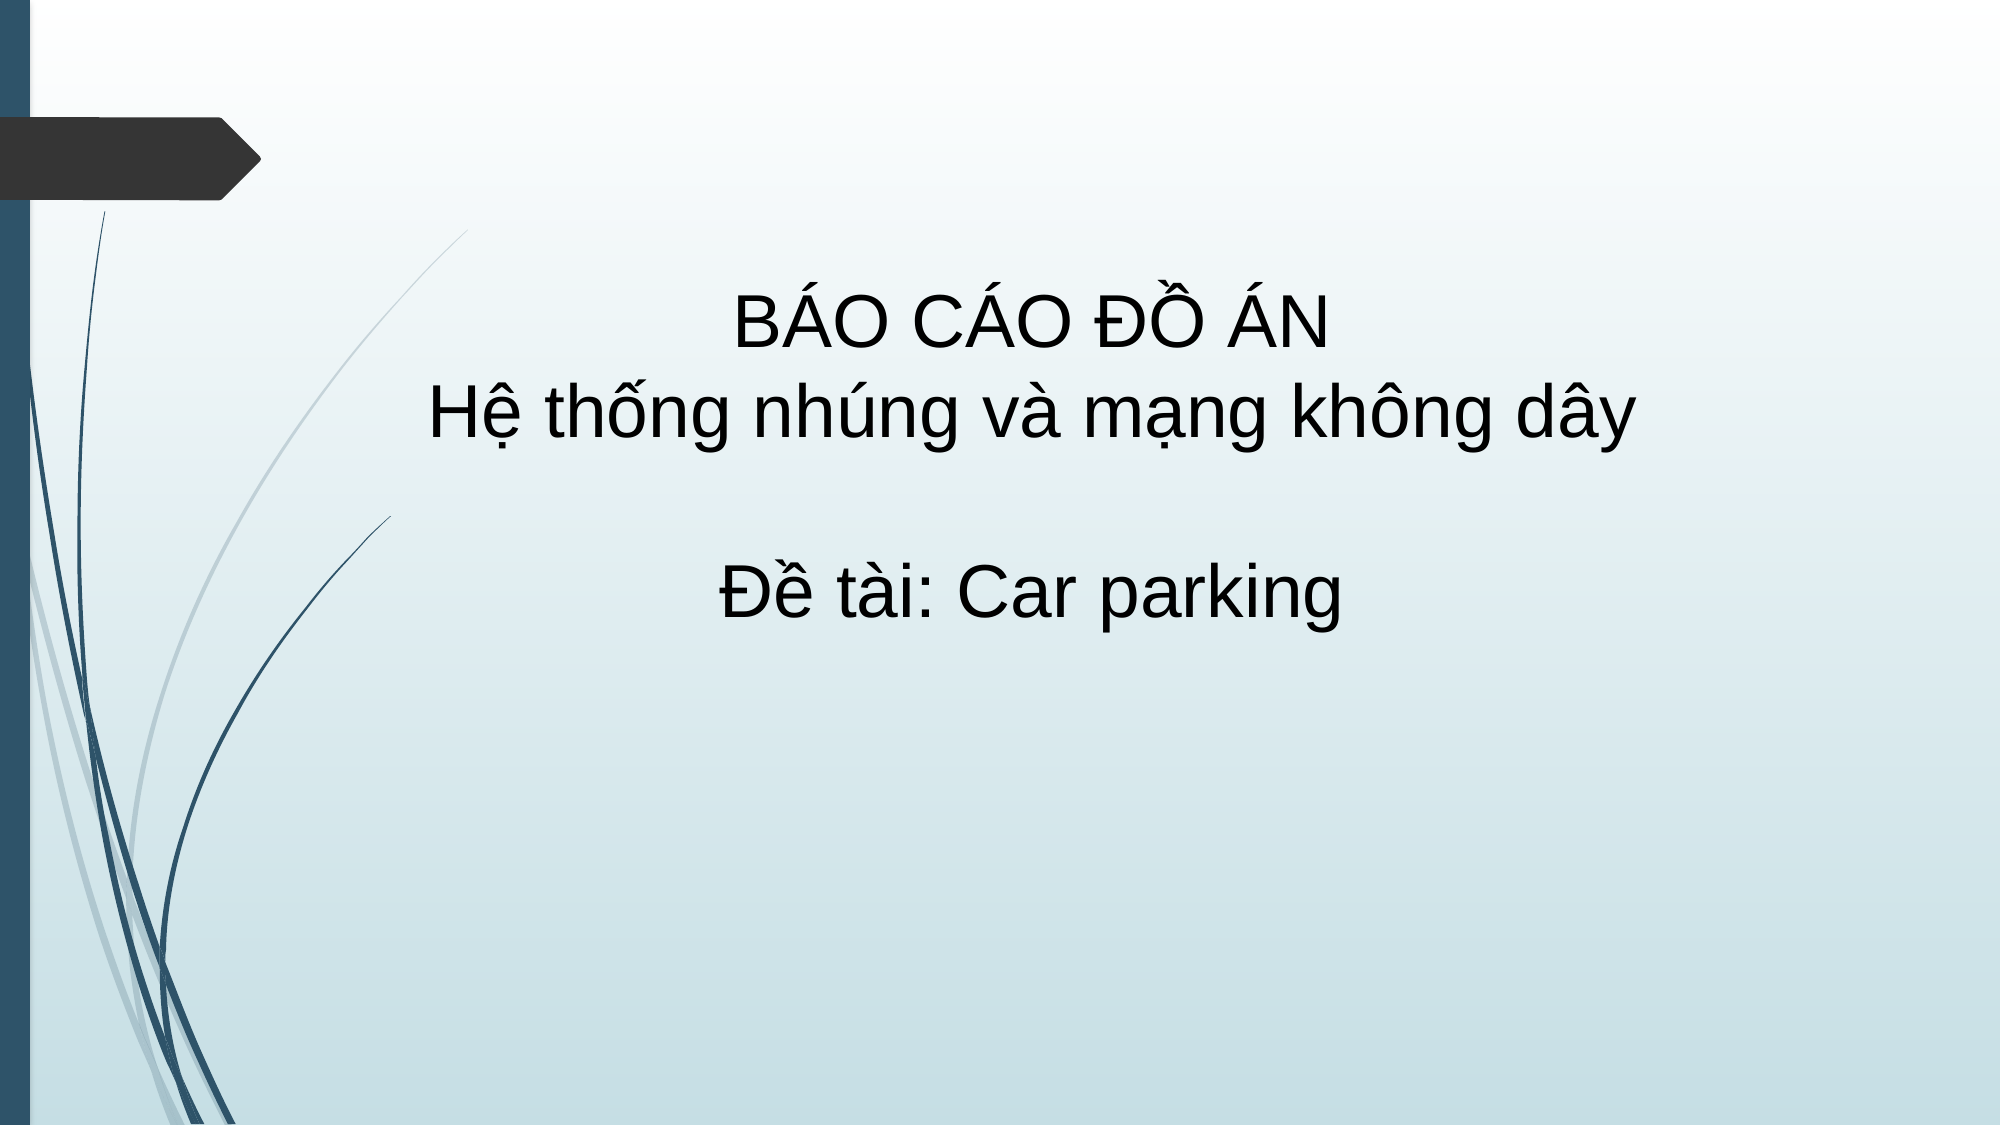

# BÁO CÁO ĐỒ ÁN Hệ thống nhúng và mạng không dây Đề tài: Car parking